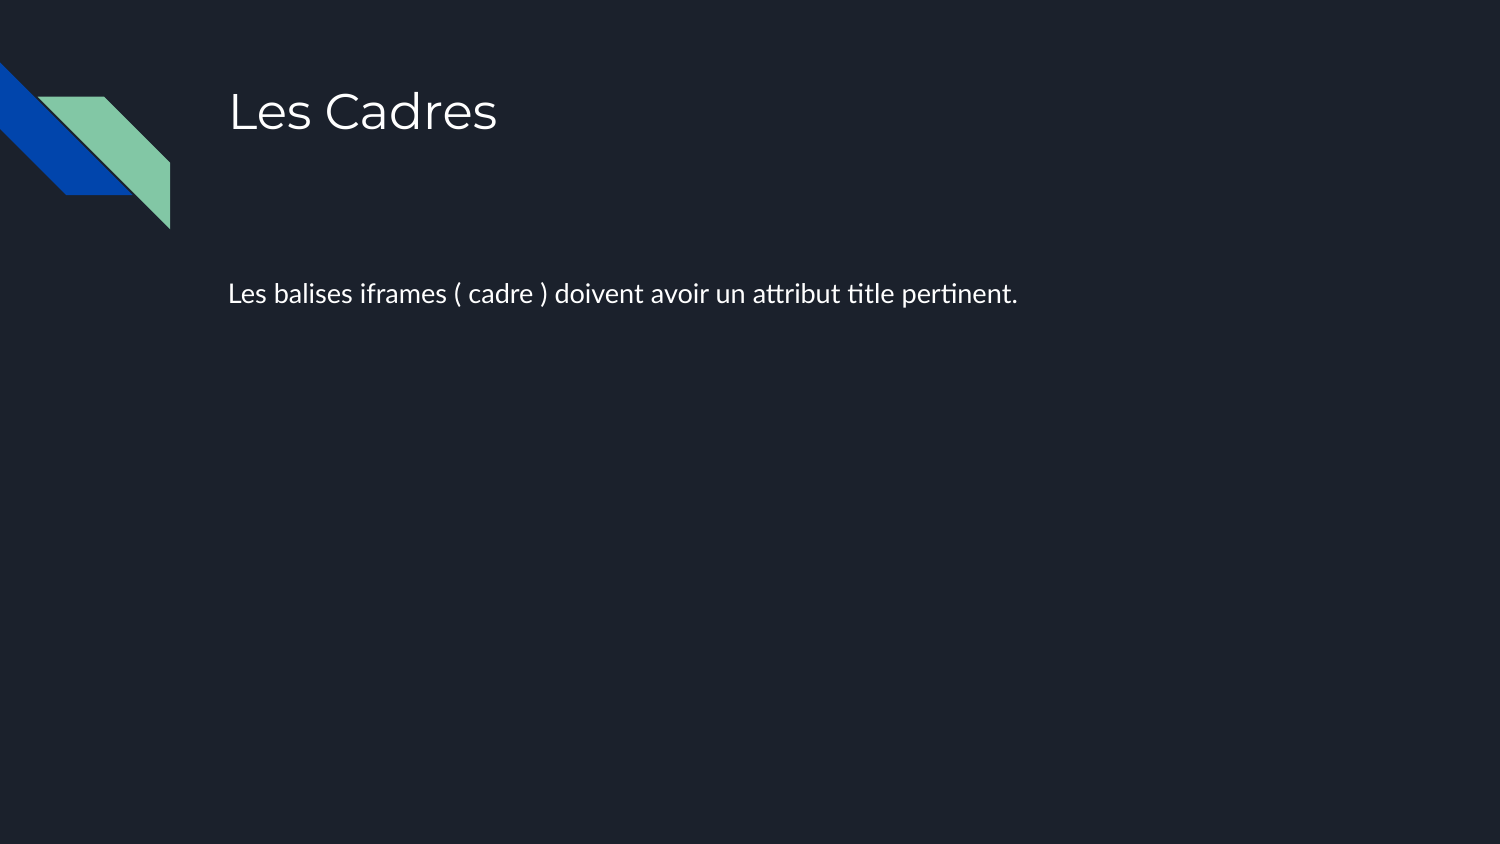

# Les Cadres
Les balises iframes ( cadre ) doivent avoir un attribut title pertinent.